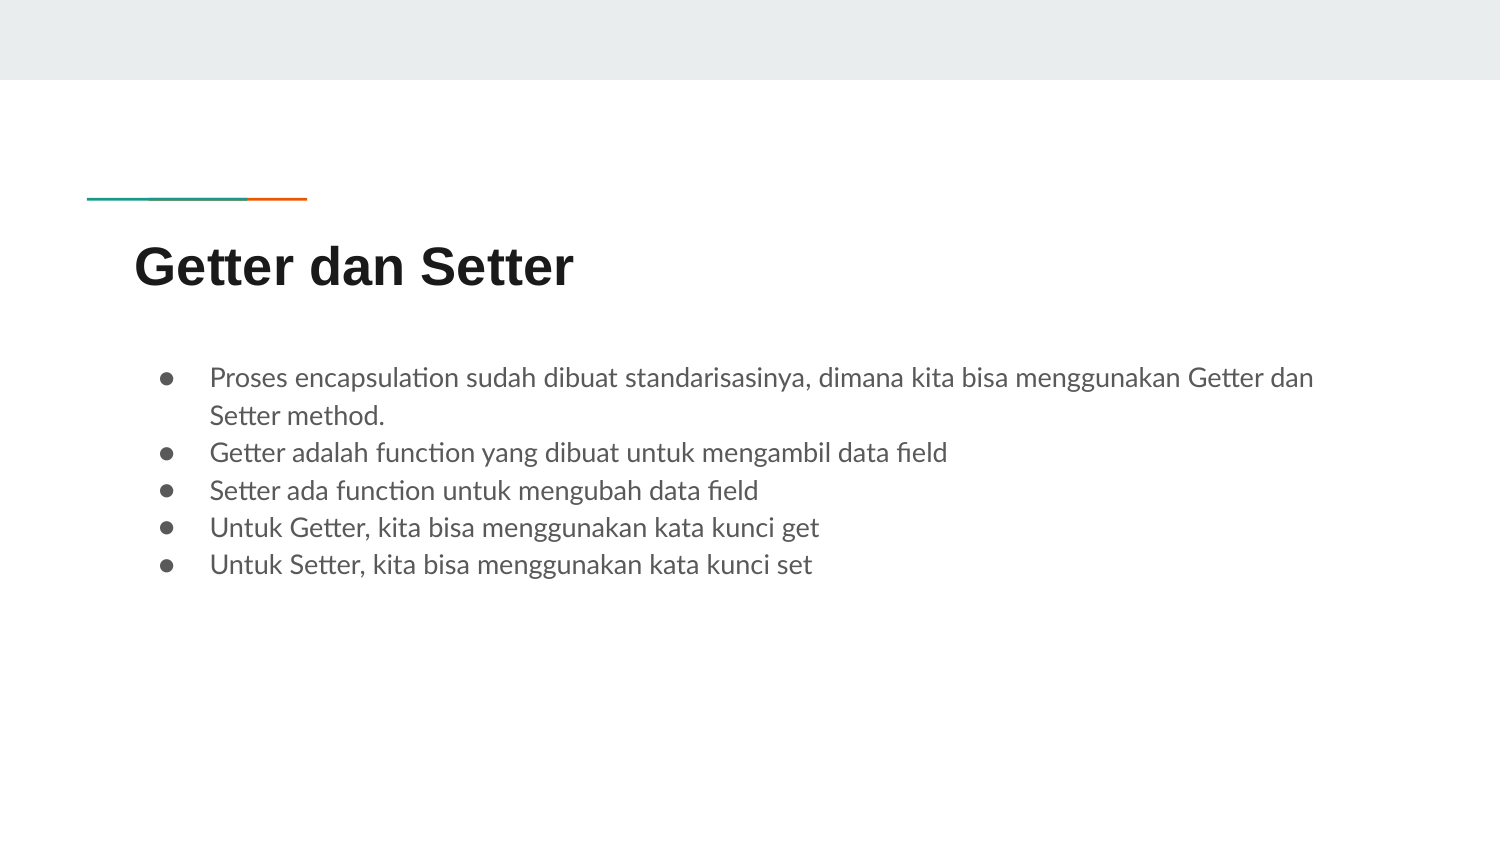

# Getter dan Setter
Proses encapsulation sudah dibuat standarisasinya, dimana kita bisa menggunakan Getter dan Setter method.
Getter adalah function yang dibuat untuk mengambil data field
Setter ada function untuk mengubah data field
Untuk Getter, kita bisa menggunakan kata kunci get
Untuk Setter, kita bisa menggunakan kata kunci set